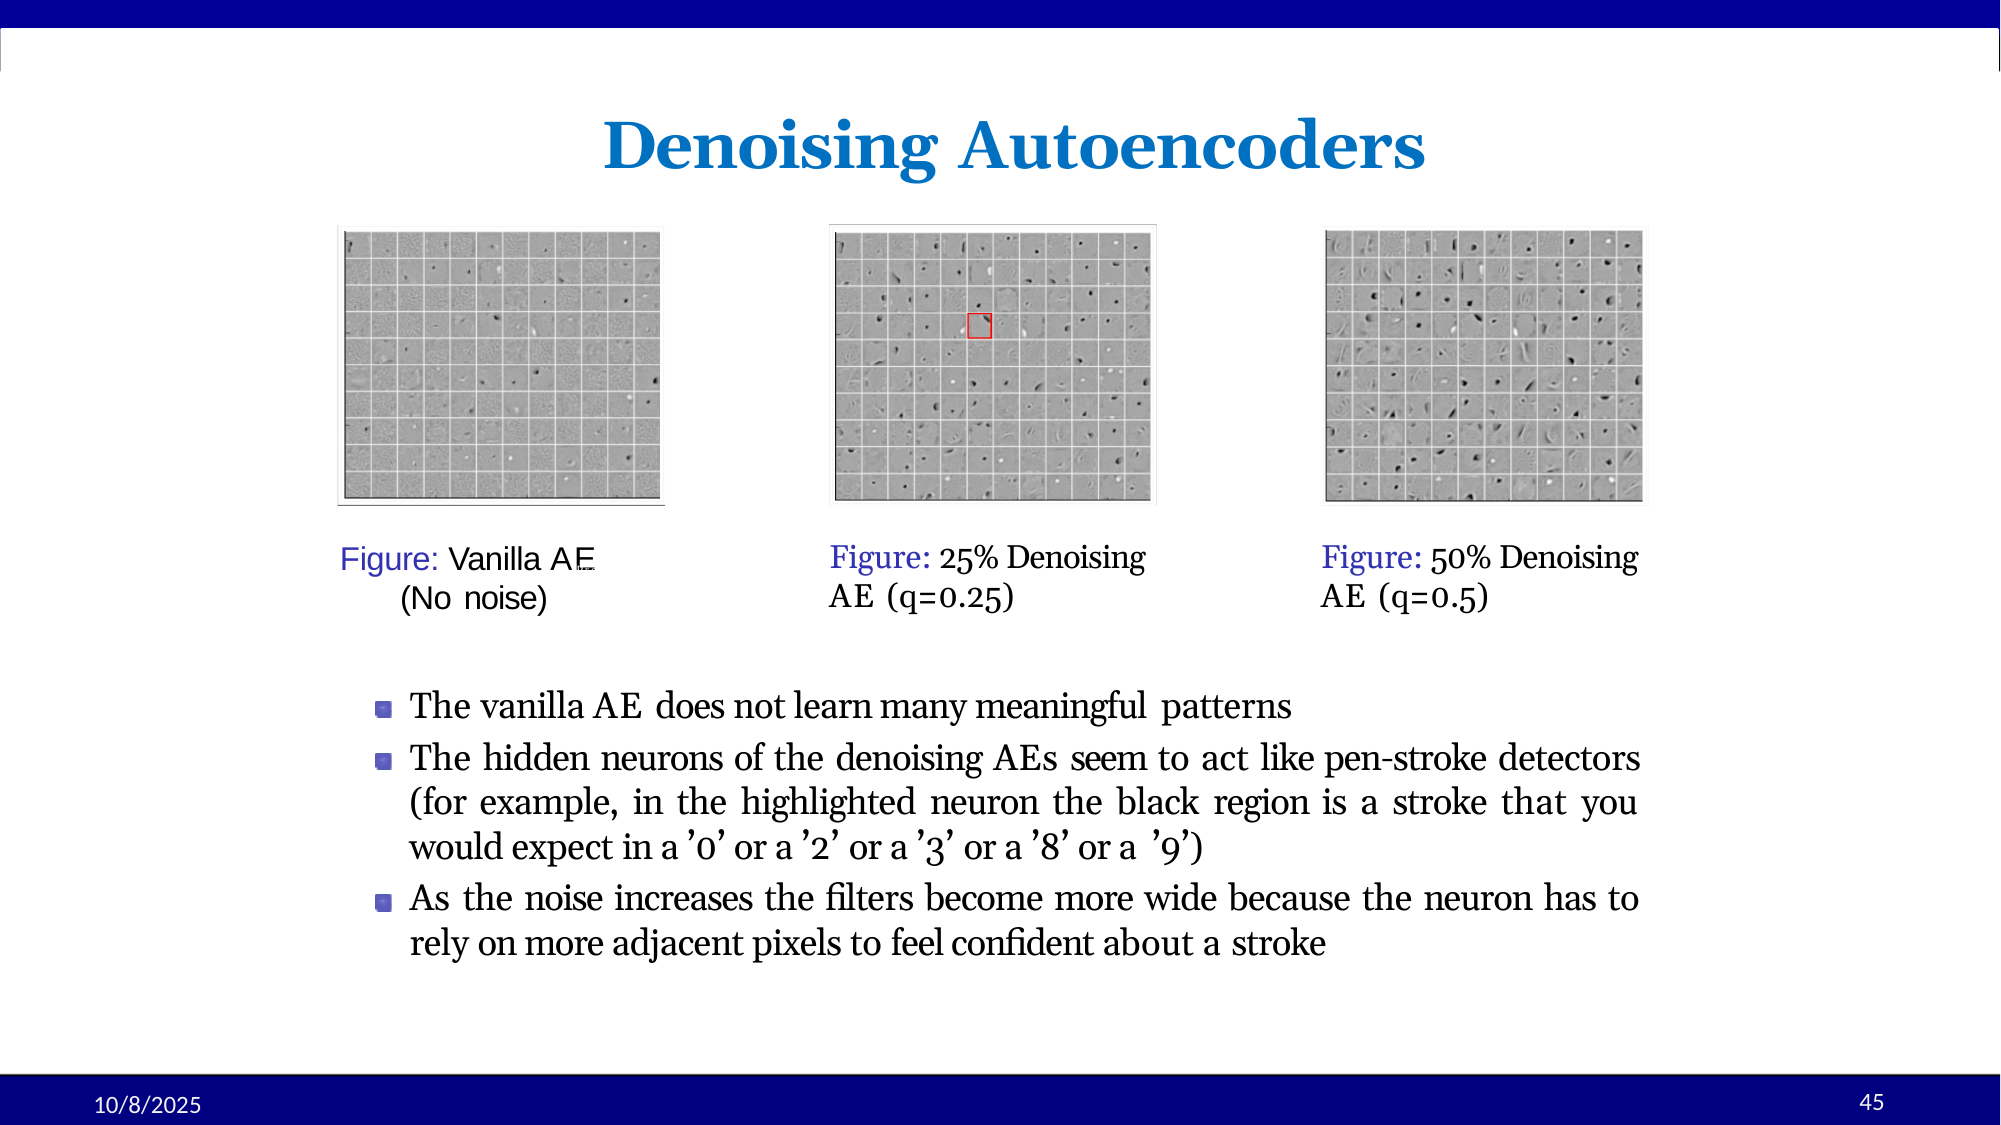

Denoising Autoencoders

Figure: 50% Denoising  AE (q=0.5)
Figure: 25% Denoising  AE (q=0.25)
# Figure: Vanilla AE  (No noise)
Presented By Dr. Muhammad Nouman Noor
The vanilla AE does not learn many meaningful patterns
The hidden neurons of the denoising AEs seem to act like pen-stroke detectors  (for example, in the highlighted neuron the black region is a stroke that you  would expect in a ’0’ or a ’2’ or a ’3’ or a ’8’ or a ’9’)
As the noise increases the filters become more wide because the neuron has to  rely on more adjacent pixels to feel confident about a stroke

45
10/8/2025